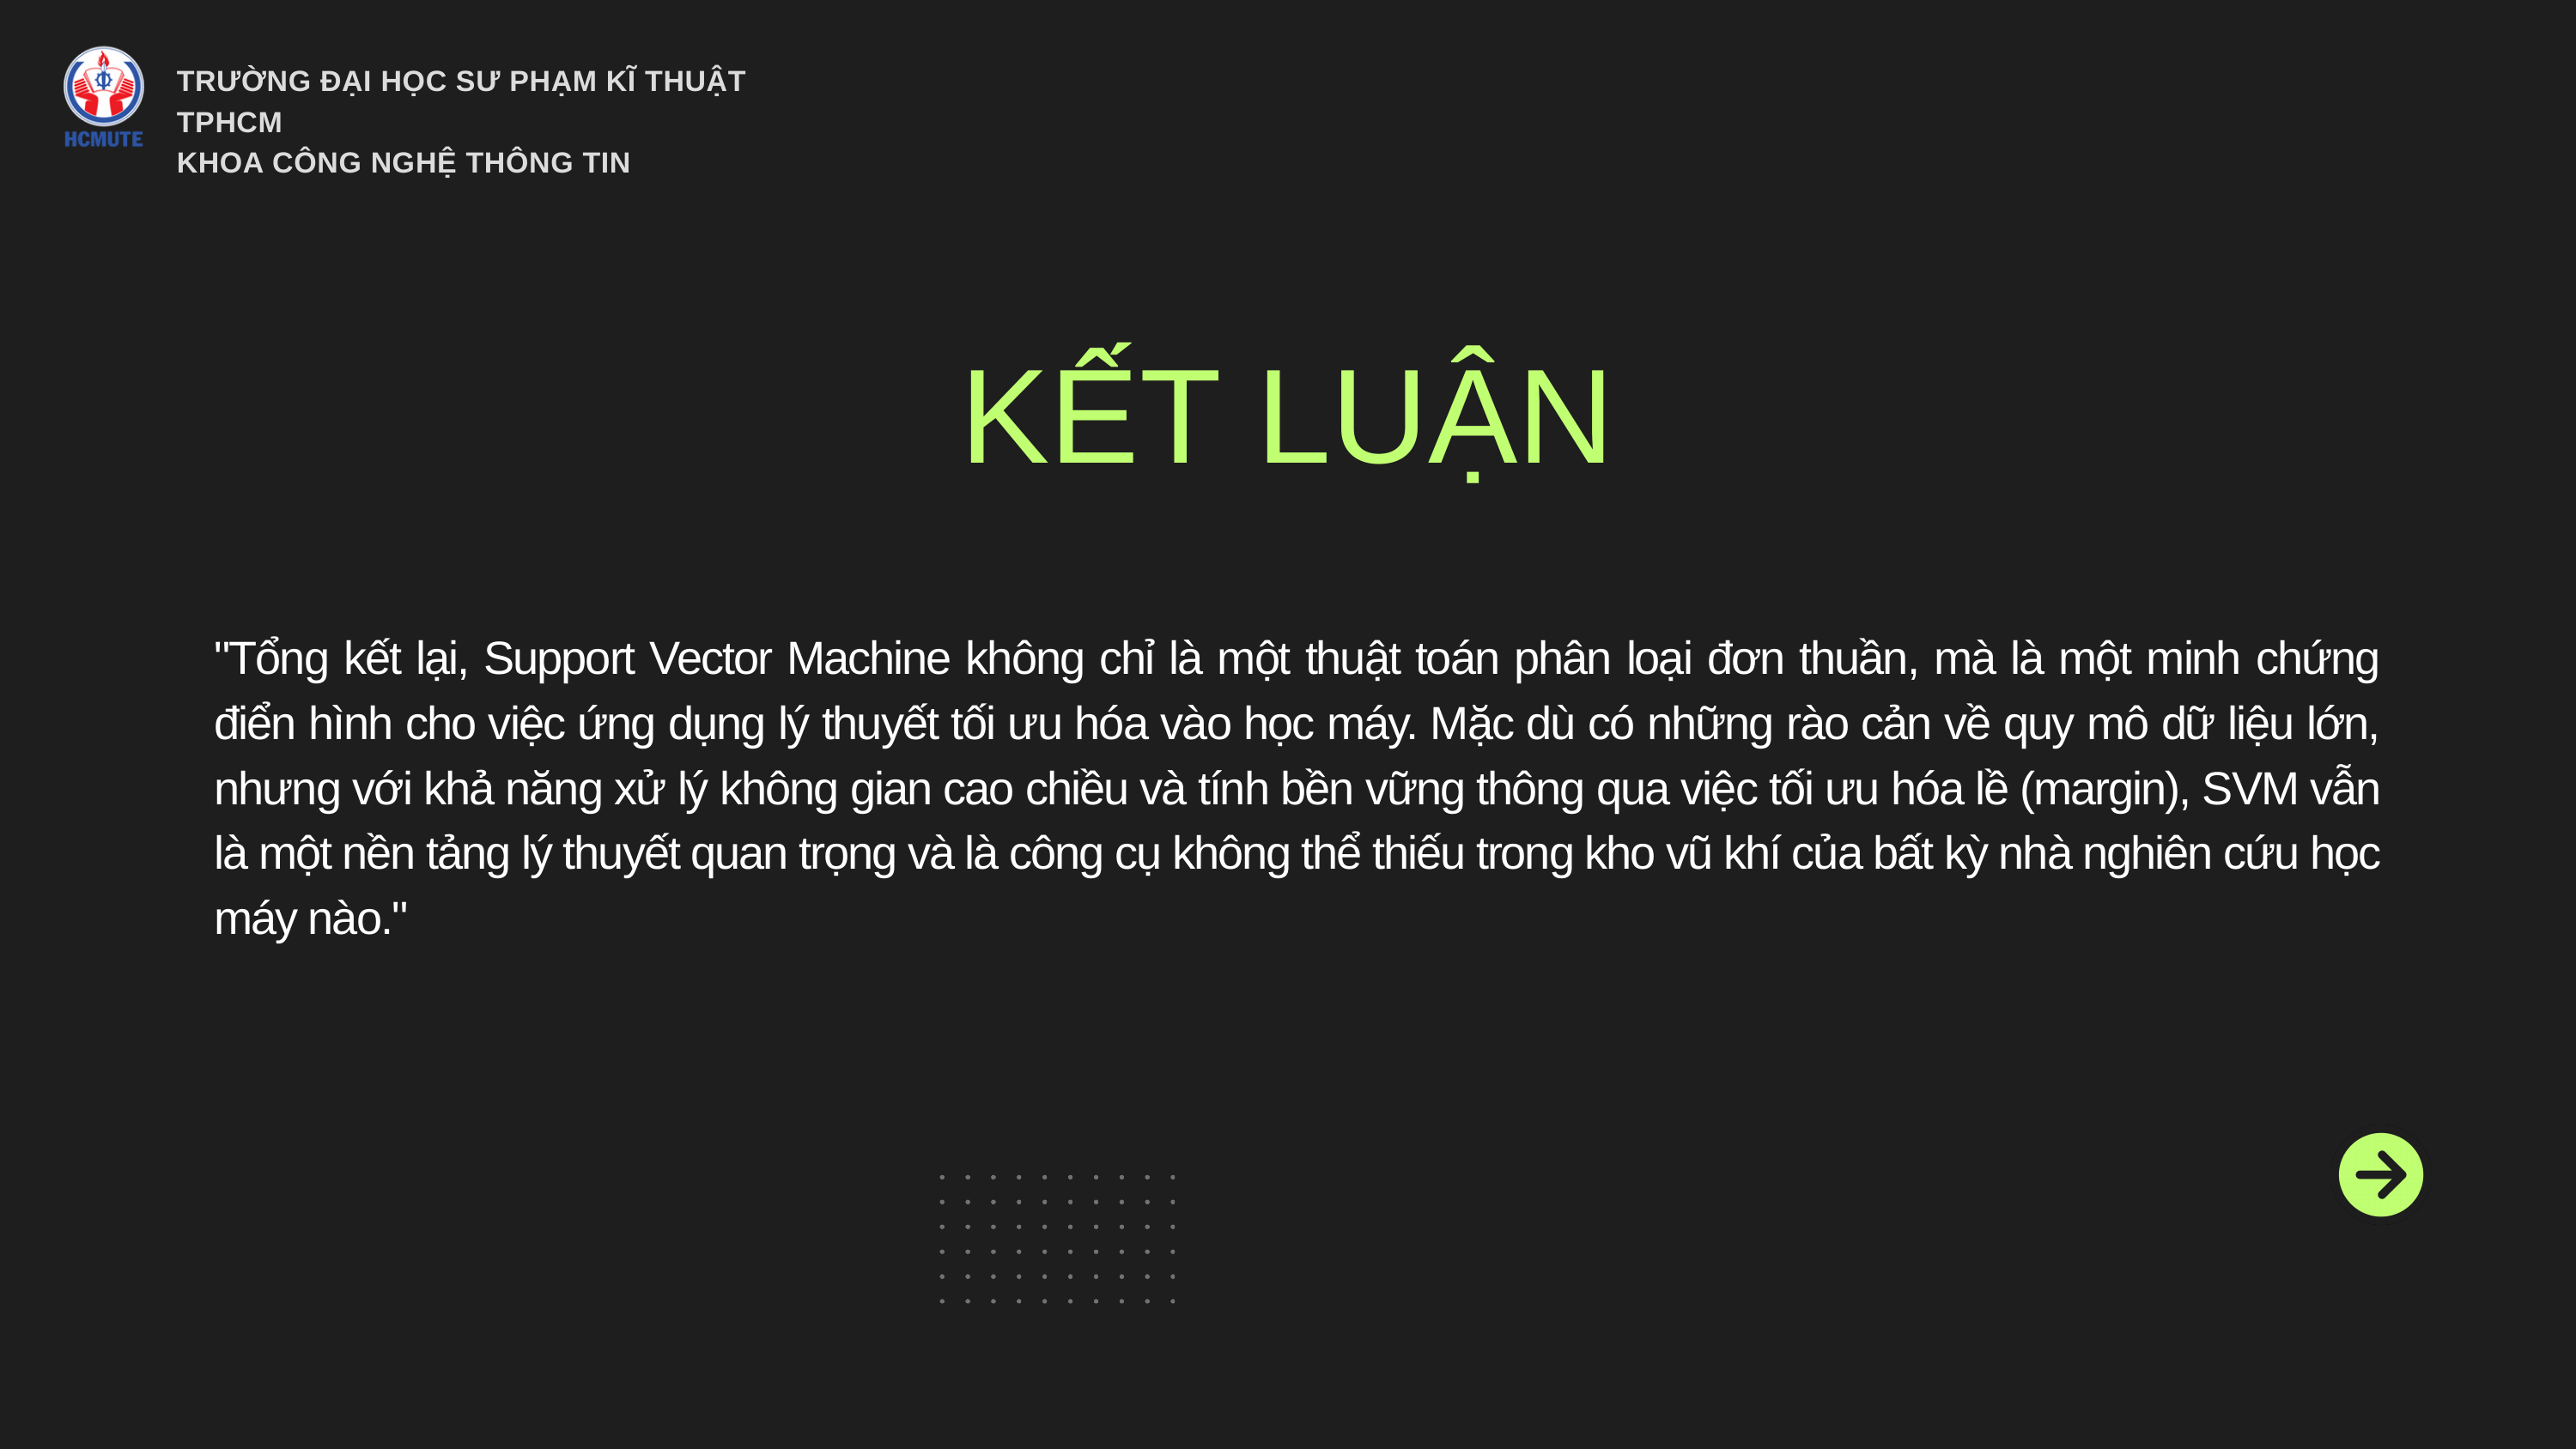

TRƯỜNG ĐẠI HỌC SƯ PHẠM KĨ THUẬT TPHCM
KHOA CÔNG NGHỆ THÔNG TIN
KẾT LUẬN
"Tổng kết lại, Support Vector Machine không chỉ là một thuật toán phân loại đơn thuần, mà là một minh chứng điển hình cho việc ứng dụng lý thuyết tối ưu hóa vào học máy. Mặc dù có những rào cản về quy mô dữ liệu lớn, nhưng với khả năng xử lý không gian cao chiều và tính bền vững thông qua việc tối ưu hóa lề (margin), SVM vẫn là một nền tảng lý thuyết quan trọng và là công cụ không thể thiếu trong kho vũ khí của bất kỳ nhà nghiên cứu học máy nào."